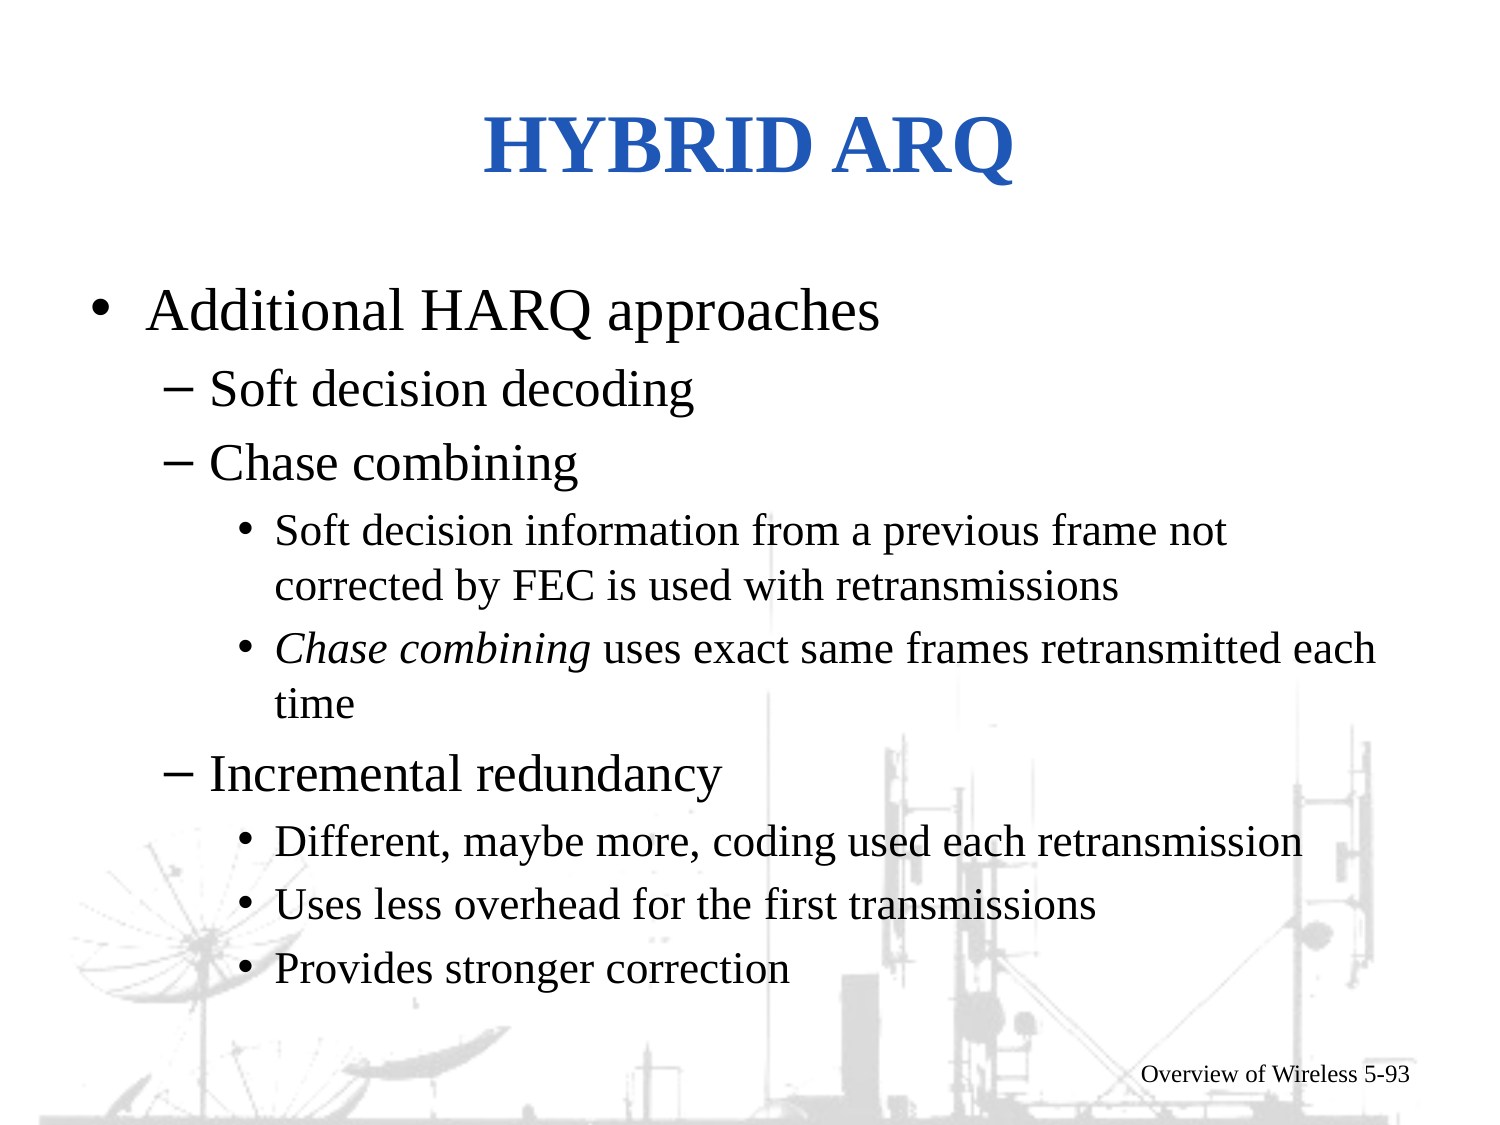

# Hybrid ARQ
Additional HARQ approaches
Soft decision decoding
Chase combining
Soft decision information from a previous frame not corrected by FEC is used with retransmissions
Chase combining uses exact same frames retransmitted each time
Incremental redundancy
Different, maybe more, coding used each retransmission
Uses less overhead for the first transmissions
Provides stronger correction
Overview of Wireless 5-93